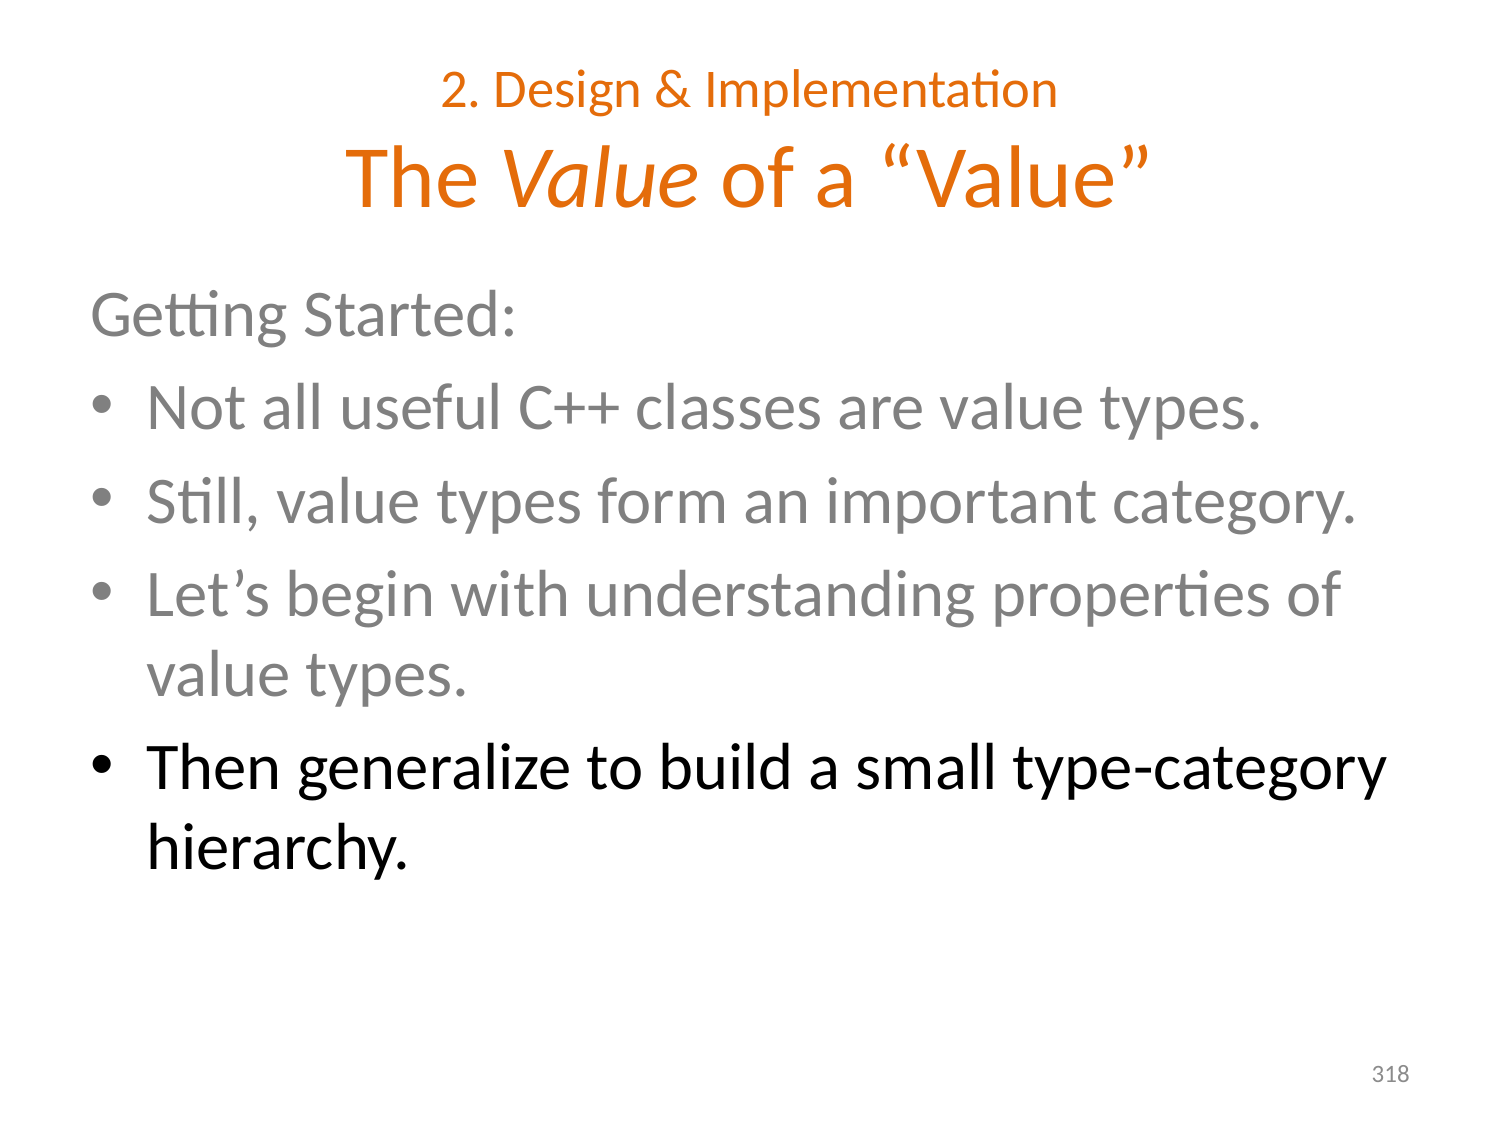

# 2. Design & Implementation The Value of a “Value”
Getting Started:
Not all useful C++ classes are value types.
Still, value types form an important category.
Let’s begin with understanding properties of value types.
Then generalize to build a small type-category hierarchy.

318